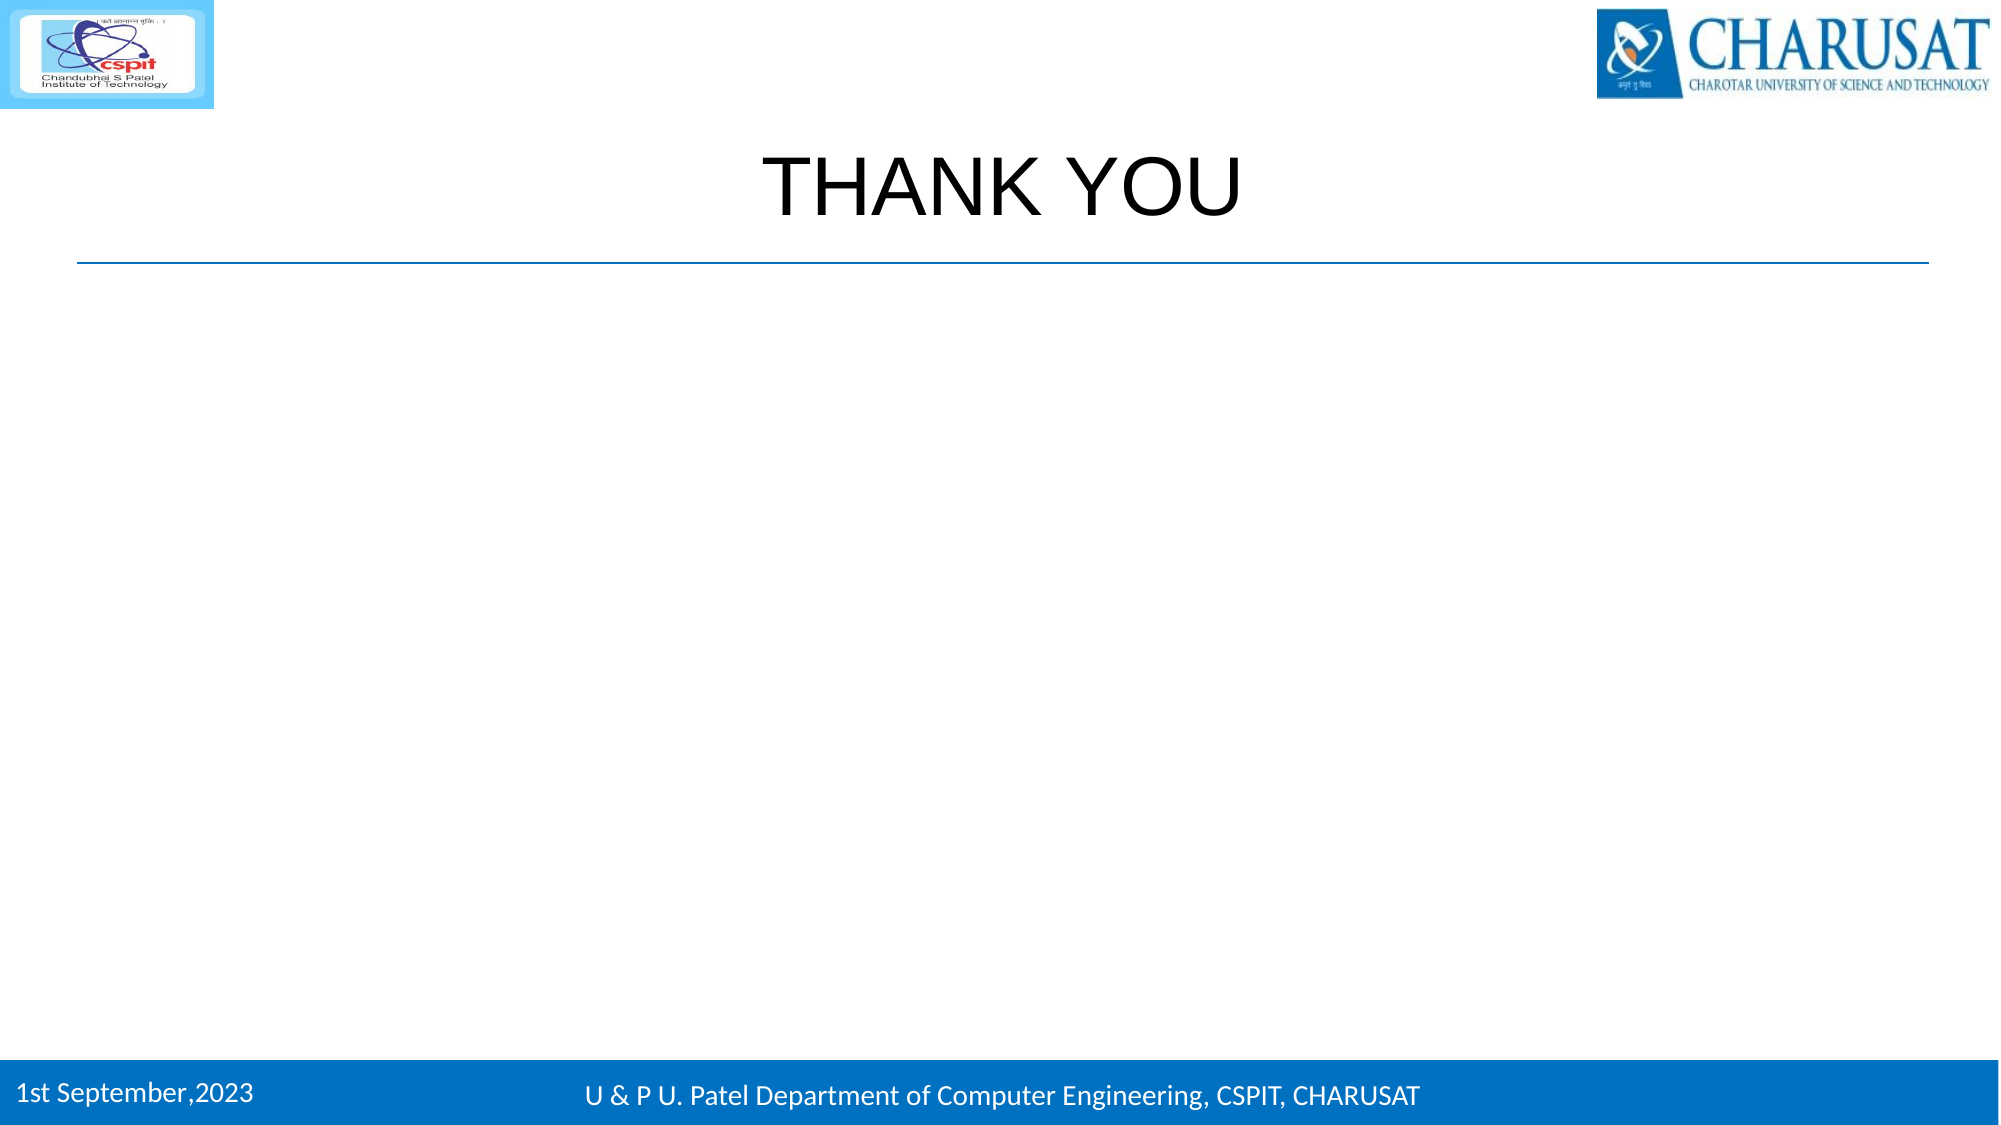

# THANK YOU
1st September,2023
U & P U. Patel Department of Computer Engineering, CSPIT, CHARUSAT
12